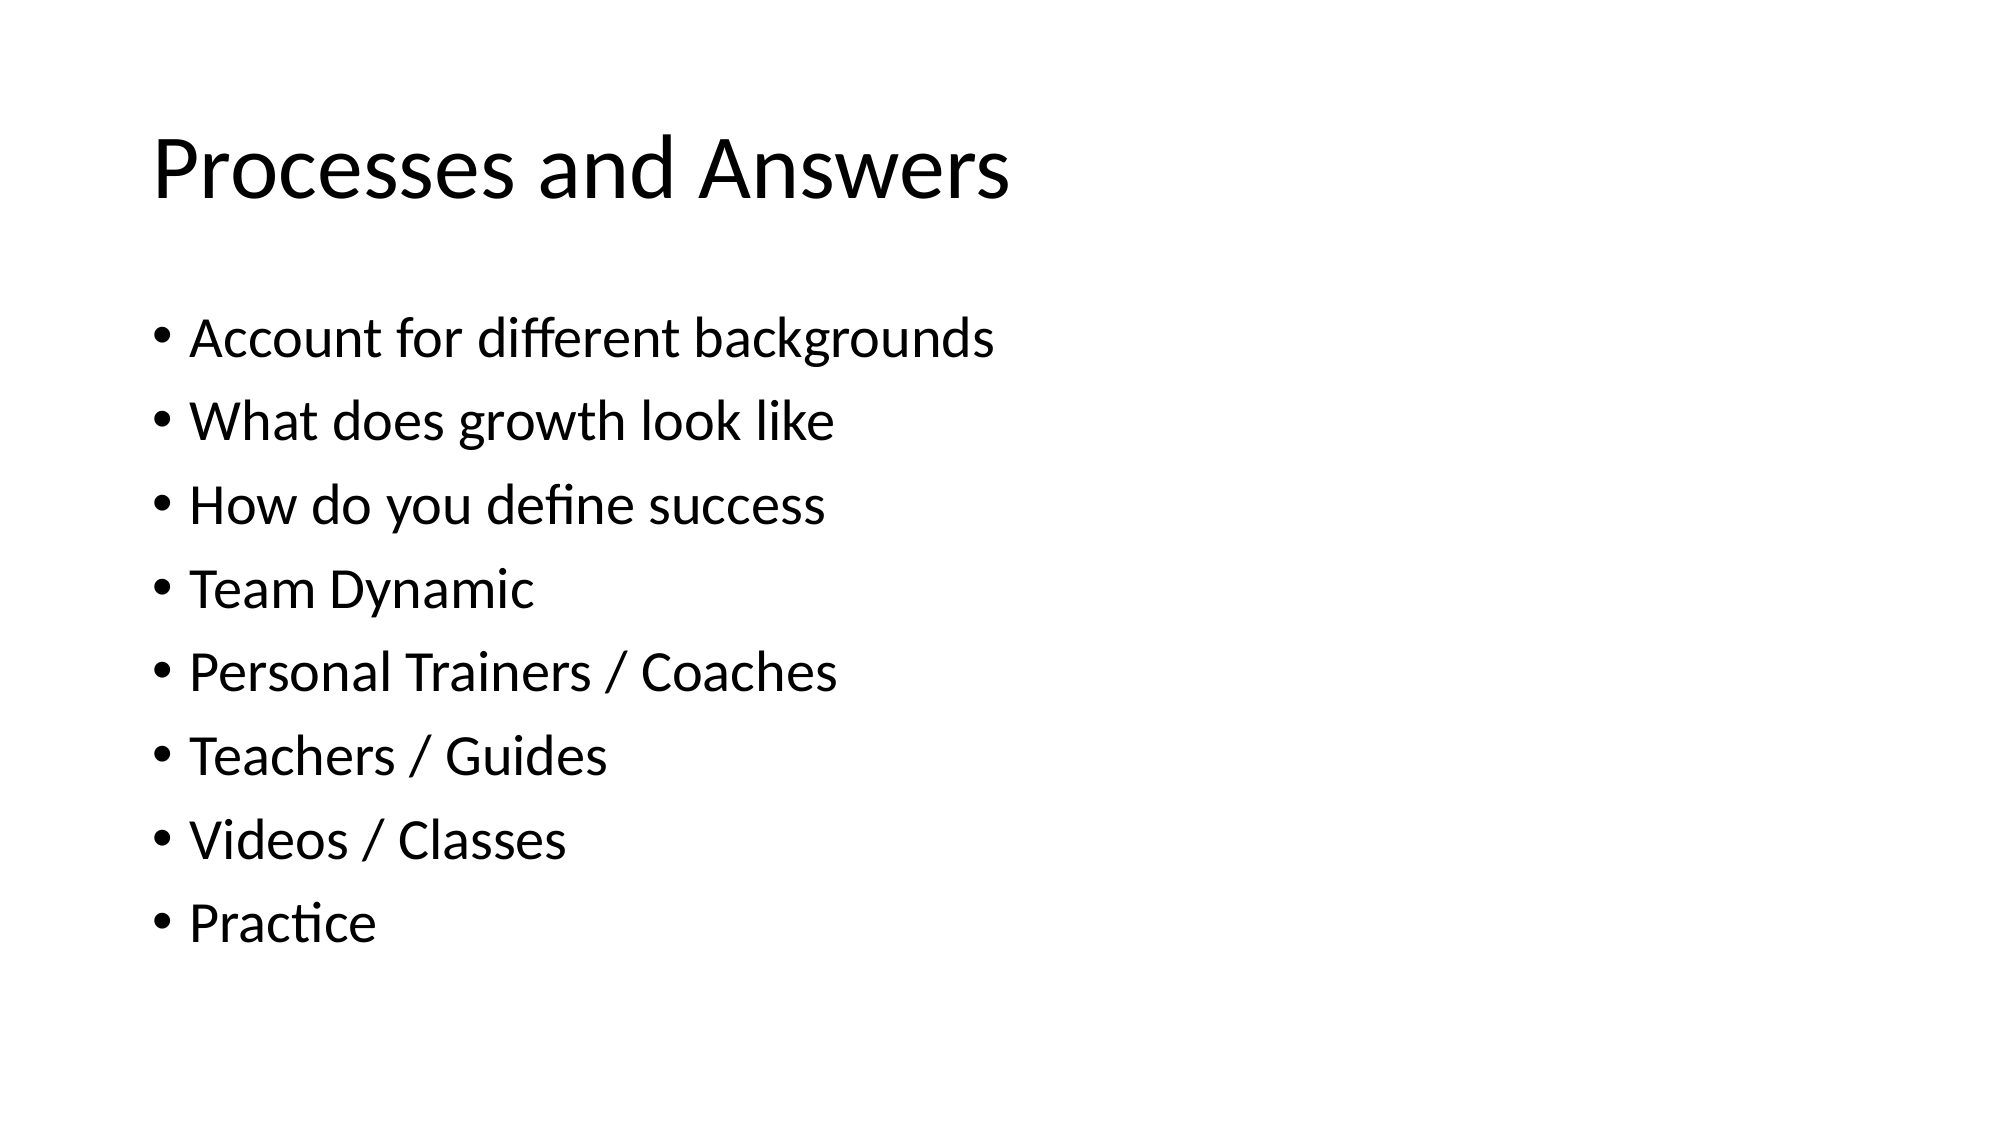

# Processes and Answers
Account for different backgrounds
What does growth look like
How do you define success
Team Dynamic
Personal Trainers / Coaches
Teachers / Guides
Videos / Classes
Practice